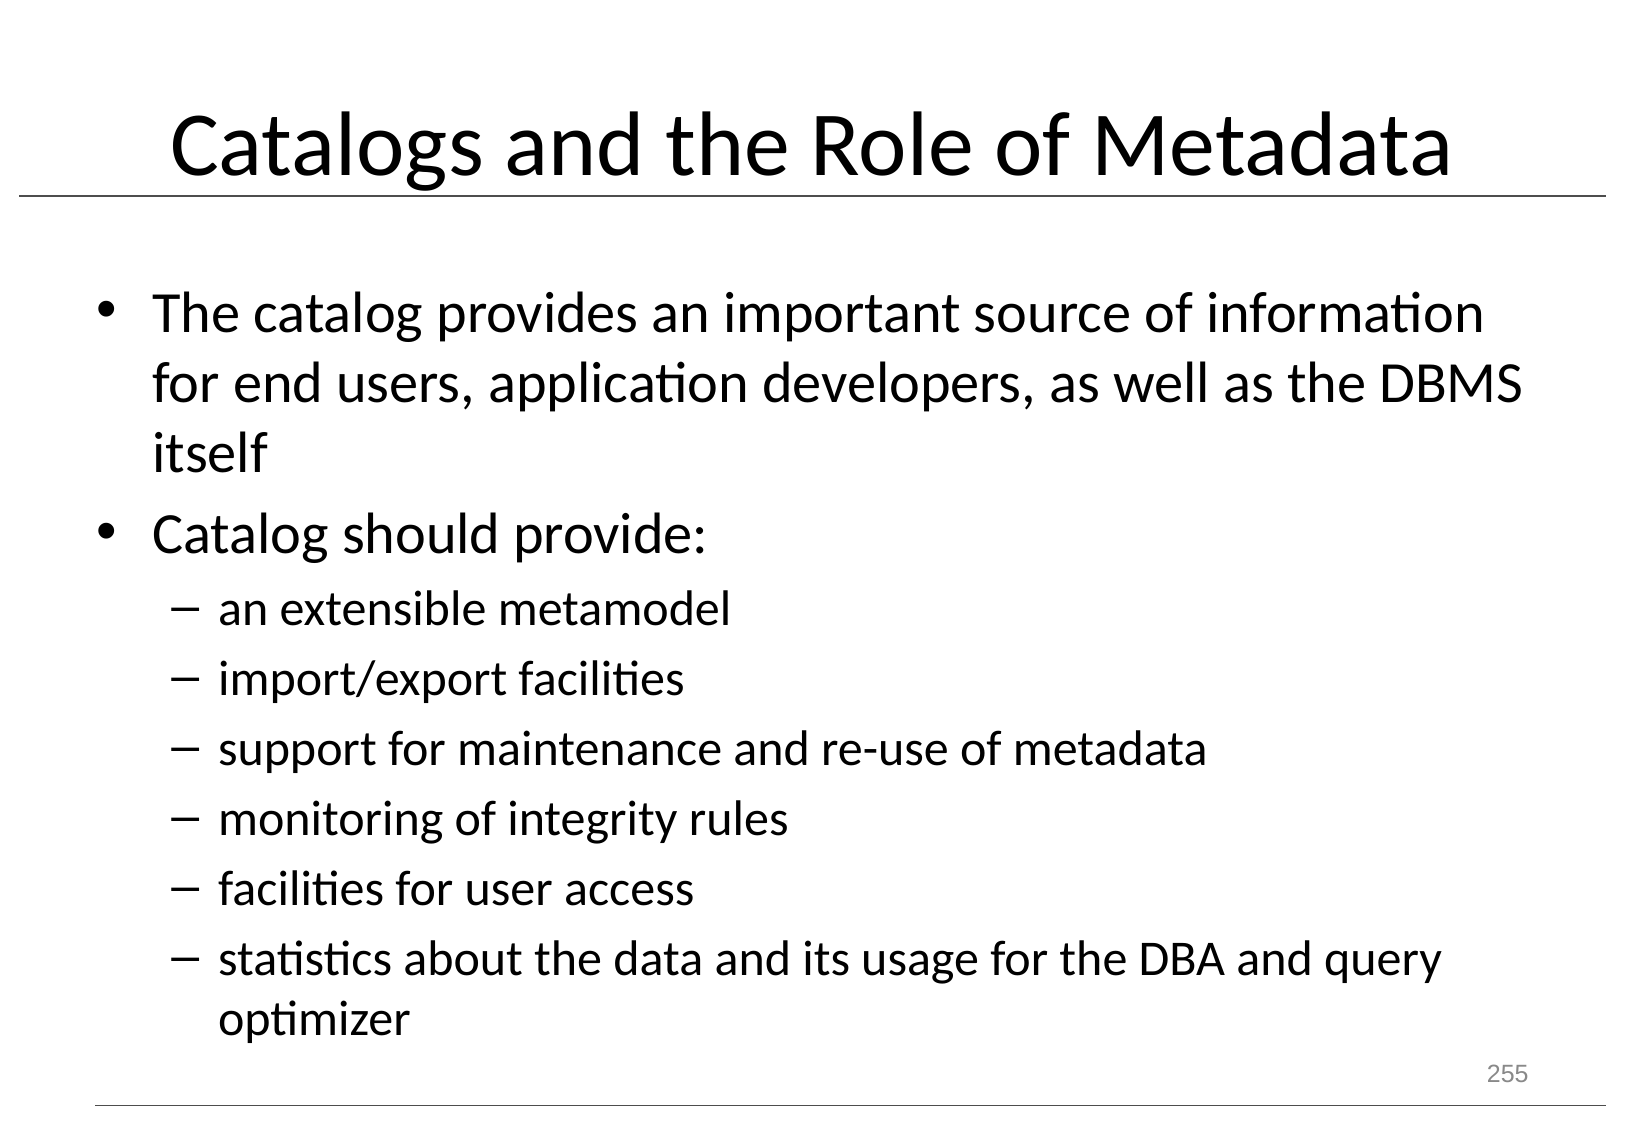

# Catalogs and the Role of Metadata
The catalog provides an important source of information for end users, application developers, as well as the DBMS itself
Catalog should provide:
an extensible metamodel
import/export facilities
support for maintenance and re-use of metadata
monitoring of integrity rules
facilities for user access
statistics about the data and its usage for the DBA and query optimizer

255